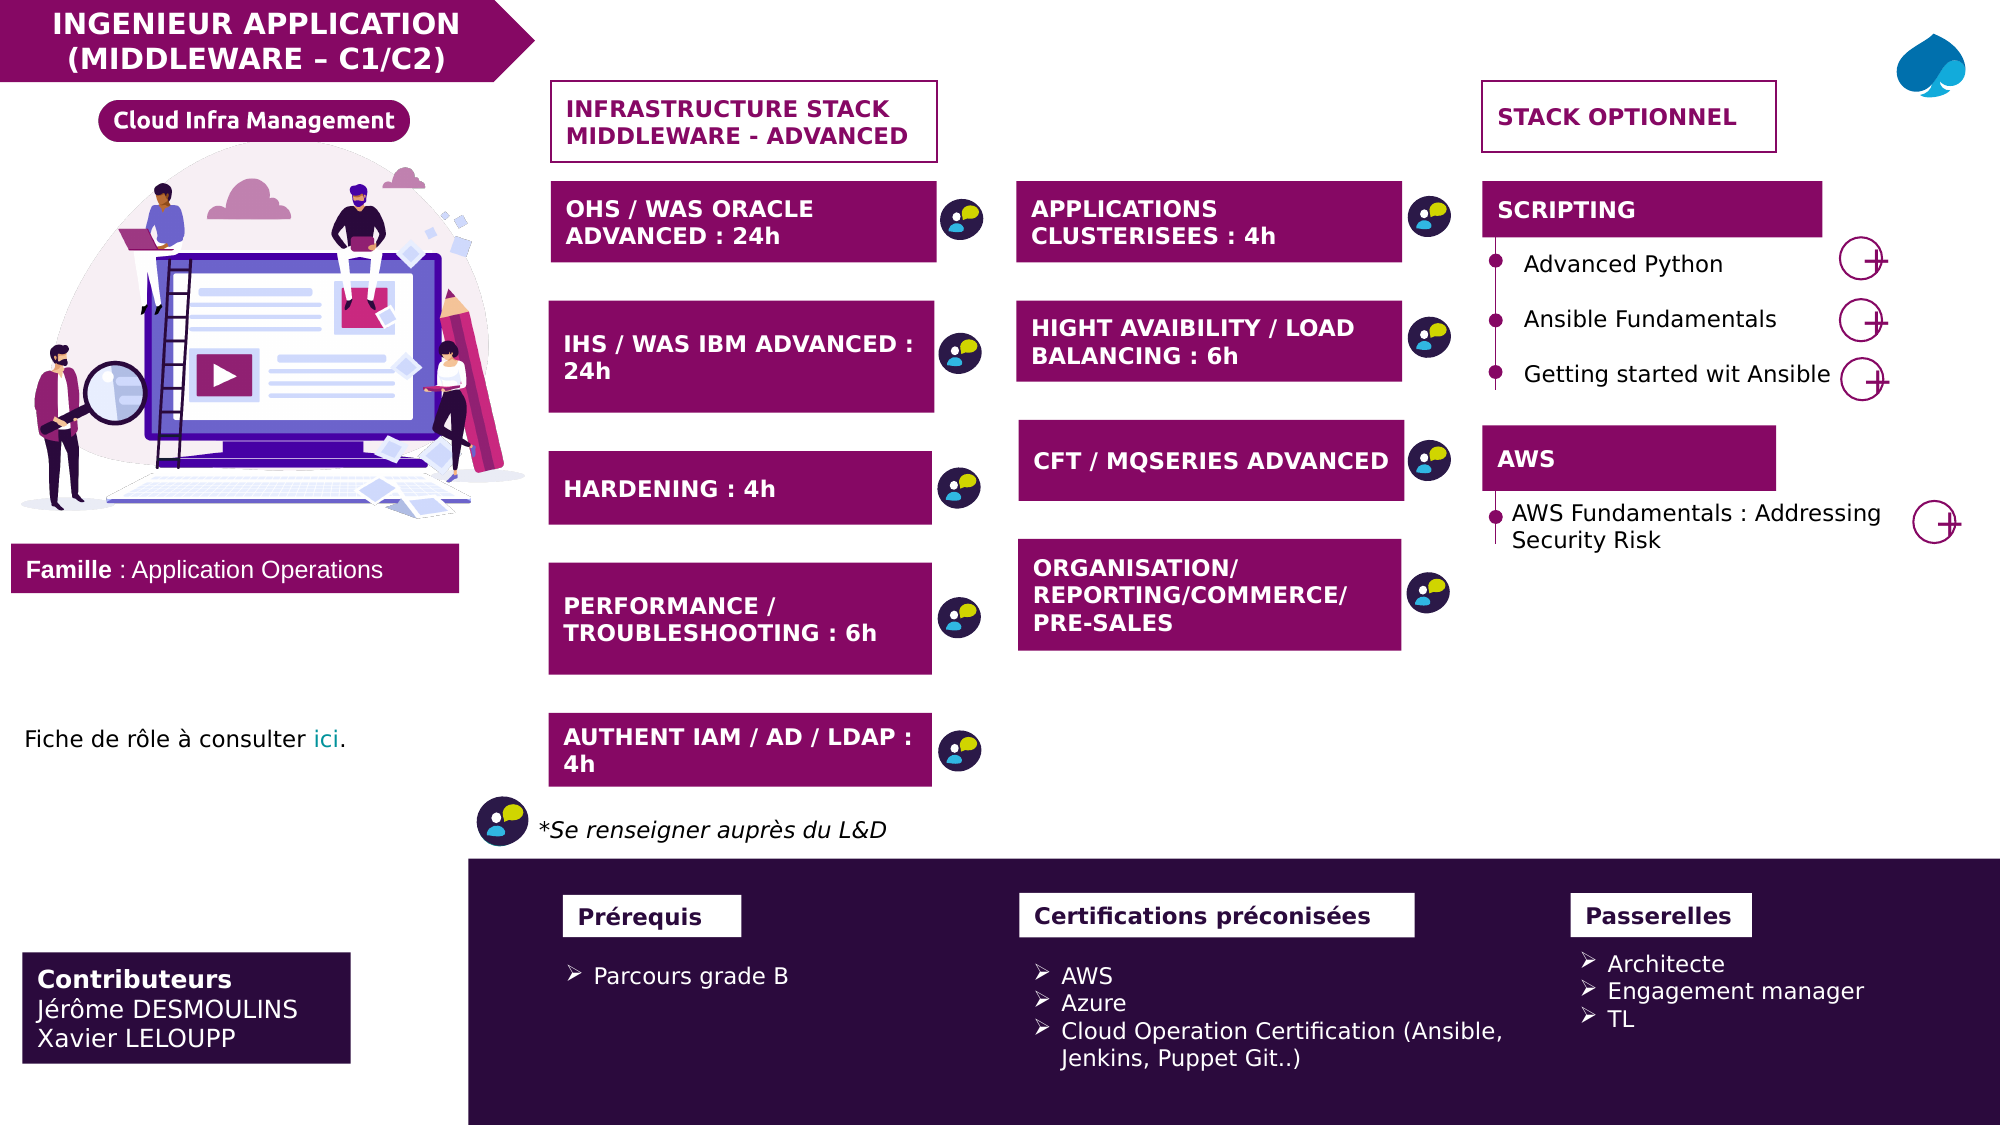

INGENIEUR APPLICATION (MIDDLEWARE – C1/C2)
INFRASTRUCTURE STACK MIDDLEWARE - ADVANCED
STACK OPTIONNEL
SCRIPTING
OHS / WAS ORACLE ADVANCED : 24h
APPLICATIONS CLUSTERISEES : 4h

+
Advanced Python

Ansible Fundamentals

Getting started wit Ansible

+
HIGHT AVAIBILITY / LOAD BALANCING : 6h
IHS / WAS IBM ADVANCED : 24h

+

CFT / MQSERIES ADVANCED
AWS

HARDENING : 4h

AWS Fundamentals : Addressing Security Risk
+

ORGANISATION/REPORTING/COMMERCE/PRE-SALES
PERFORMANCE / TROUBLESHOOTING : 6h

AUTHENT IAM / AD / LDAP : 4h
Fiche de rôle à consulter ici.

L
*Se renseigner auprès du L&D

Certifications préconisées
Passerelles
Prérequis
Architecte
Engagement manager
TL
Contributeurs
Jérôme DESMOULINS
Xavier LELOUPP
AWS
Azure
Cloud Operation Certification (Ansible, Jenkins, Puppet Git..)
Parcours grade B